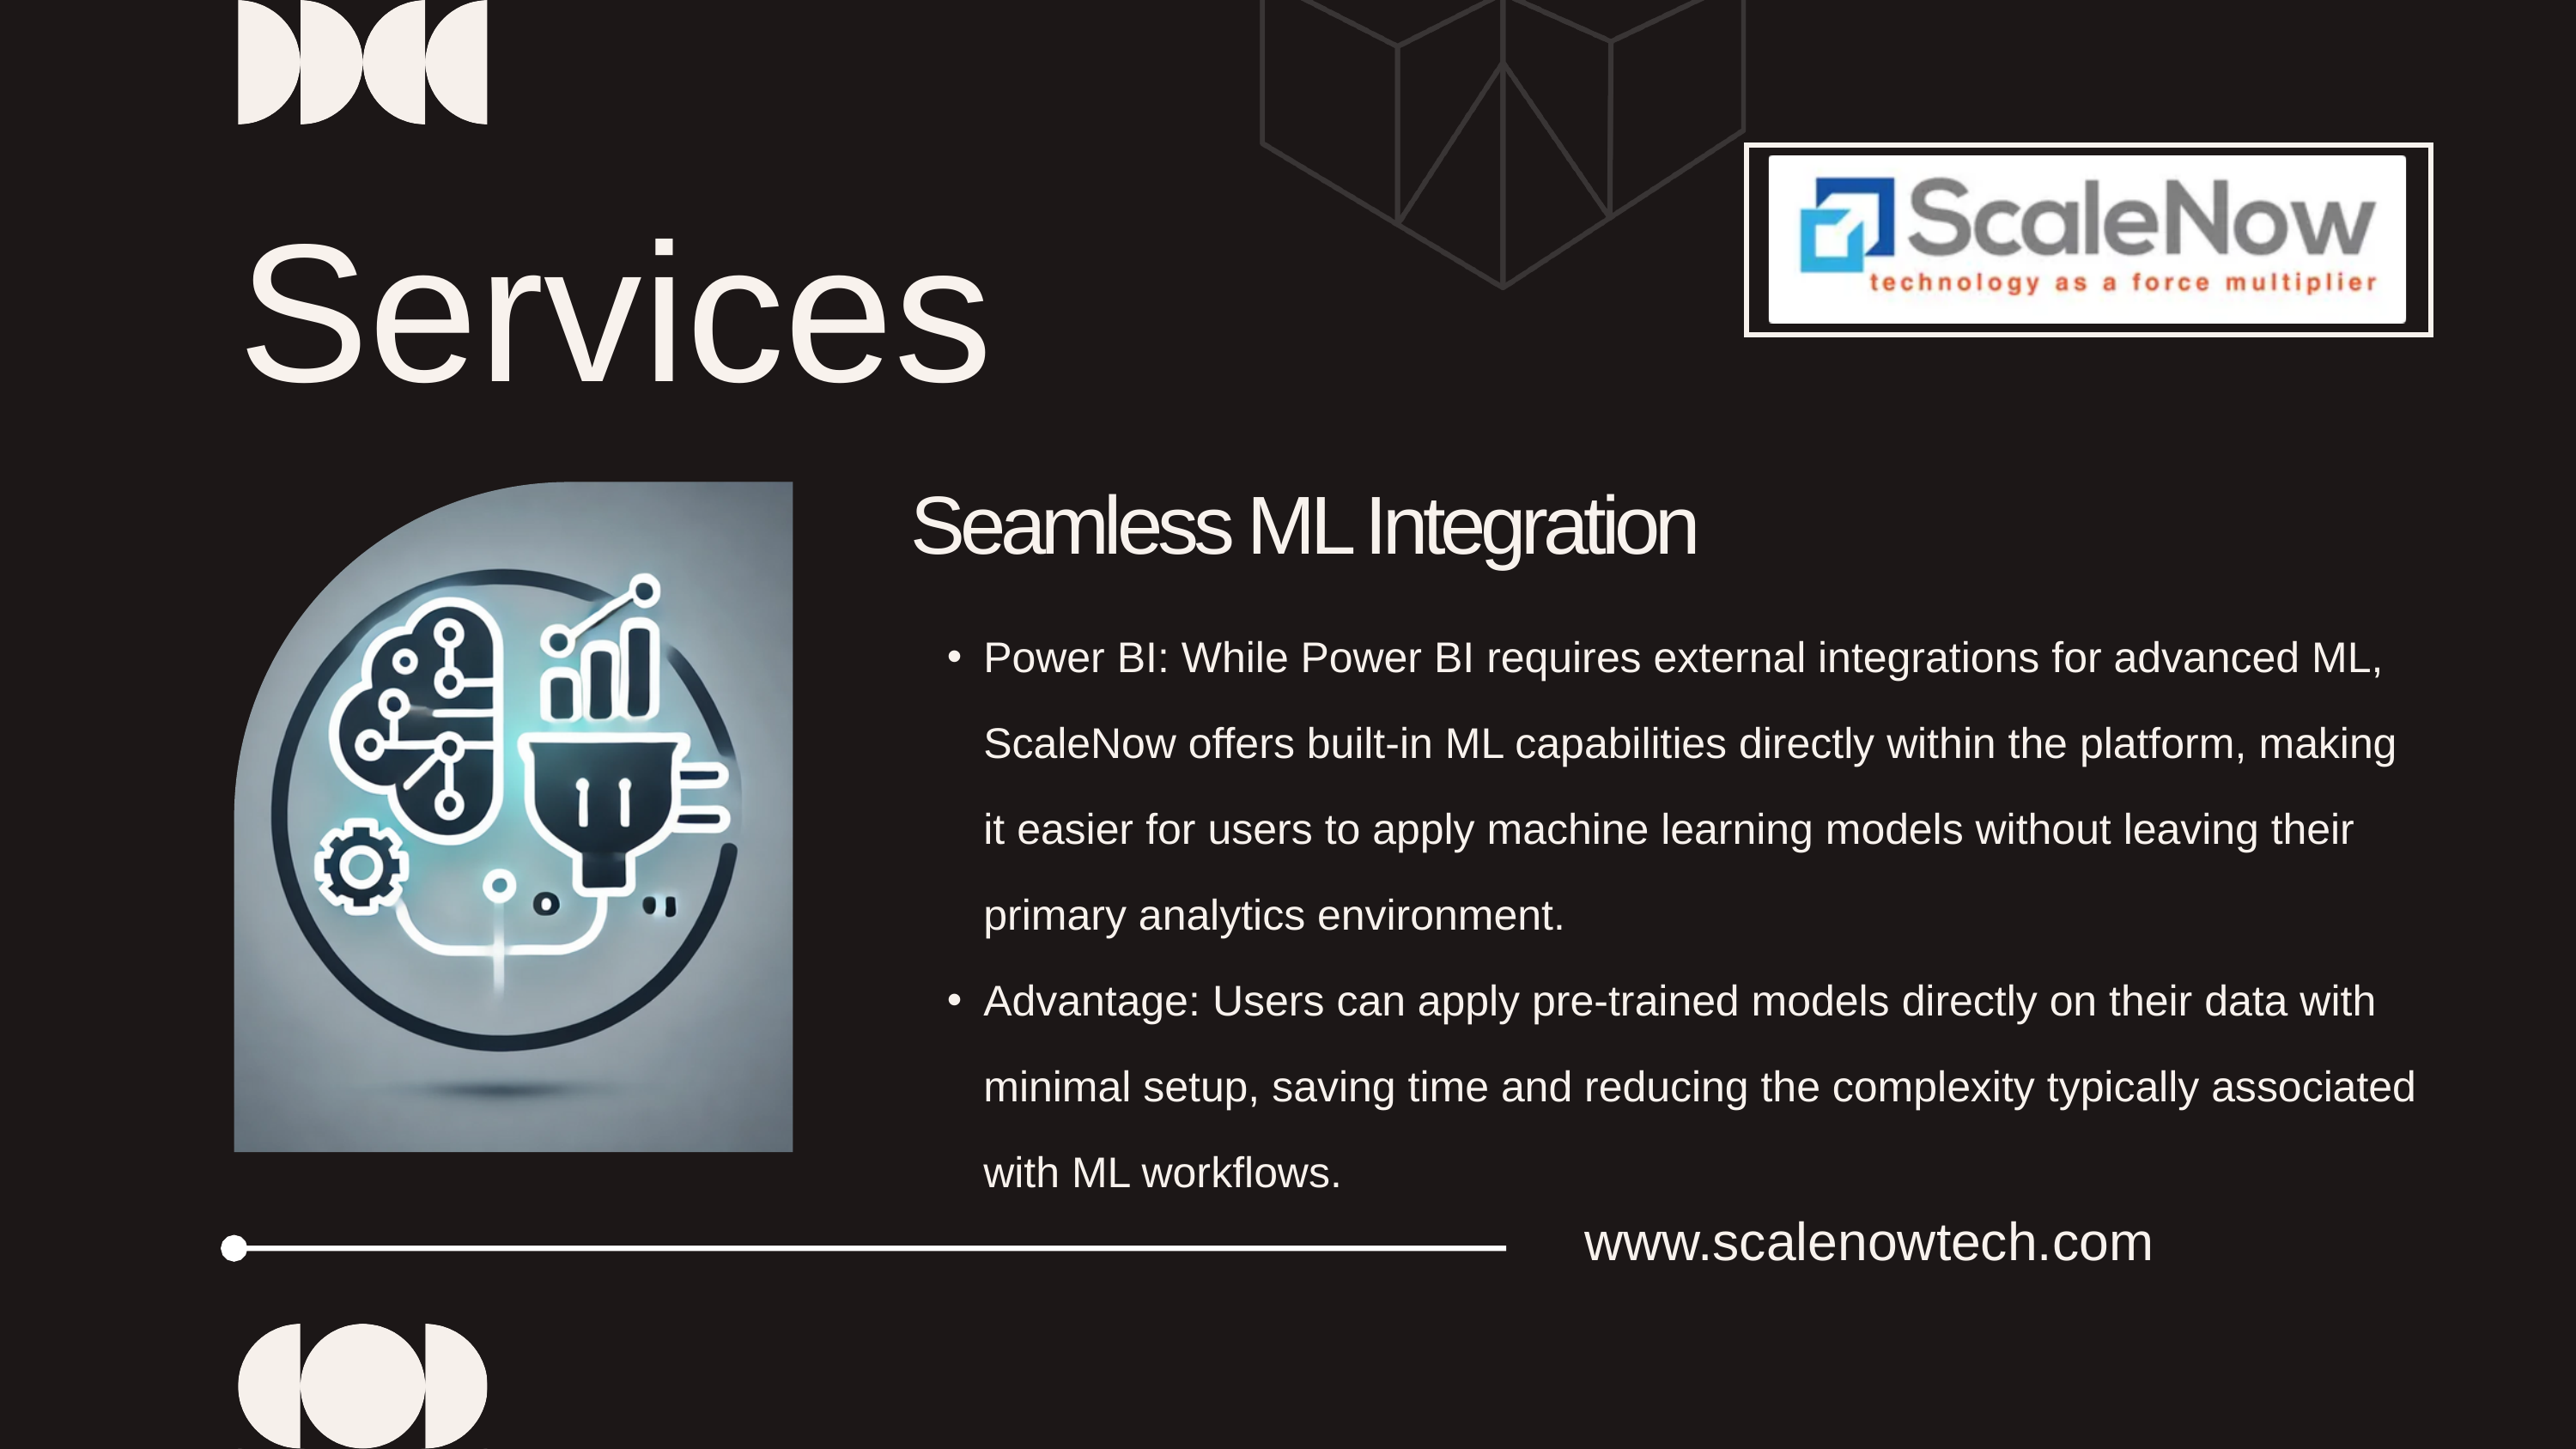

Services

Seamless ML Integration
Power BI: While Power BI requires external integrations for advanced ML, ScaleNow offers built-in ML capabilities directly within the platform, making it easier for users to apply machine learning models without leaving their primary analytics environment.
Advantage: Users can apply pre-trained models directly on their data with minimal setup, saving time and reducing the complexity typically associated with ML workflows.

www.scalenowtech.com